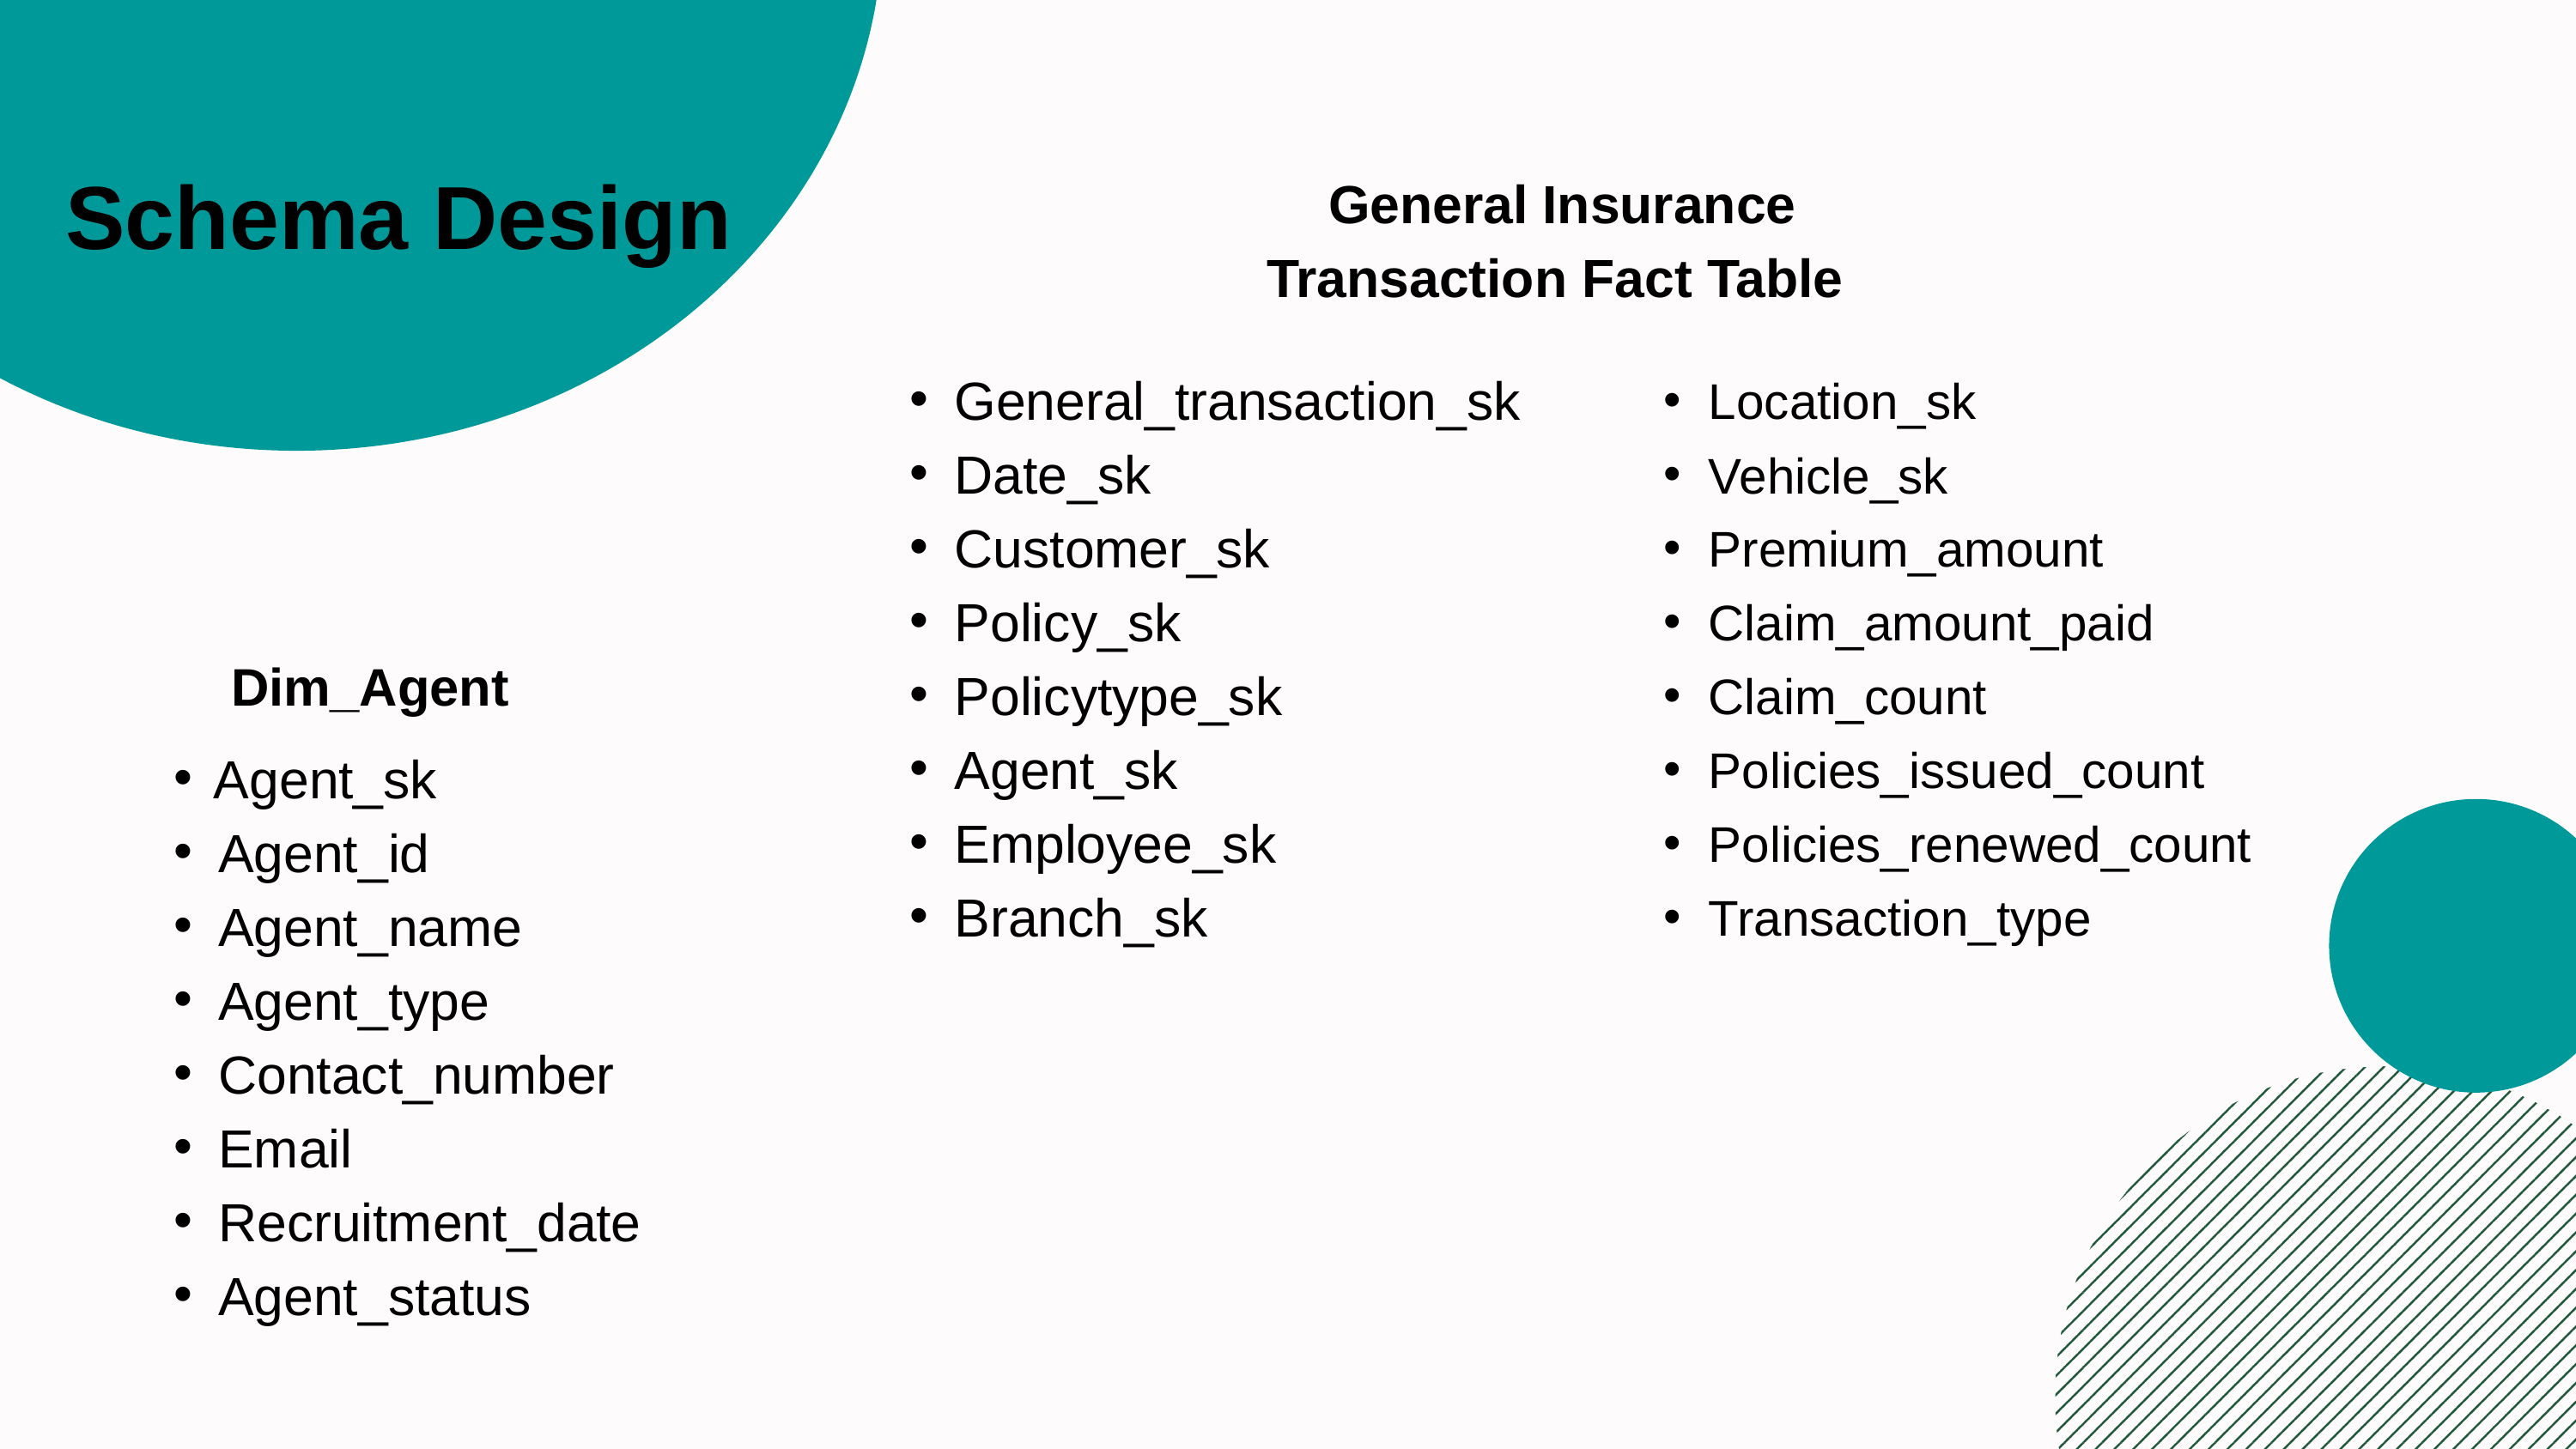

Schema Design
General Insurance Transaction Fact Table
Location_sk
Vehicle_sk
Premium_amount
Claim_amount_paid
Claim_count
Policies_issued_count
Policies_renewed_count
Transaction_type

General_transaction_sk
Date_sk
Customer_sk
Policy_sk
Policytype_sk
Agent_sk
Employee_sk
Branch_sk
Dim_Agent
Agent_sk
Agent_id
Agent_name
Agent_type
Contact_number
Email
Recruitment_date
Agent_status